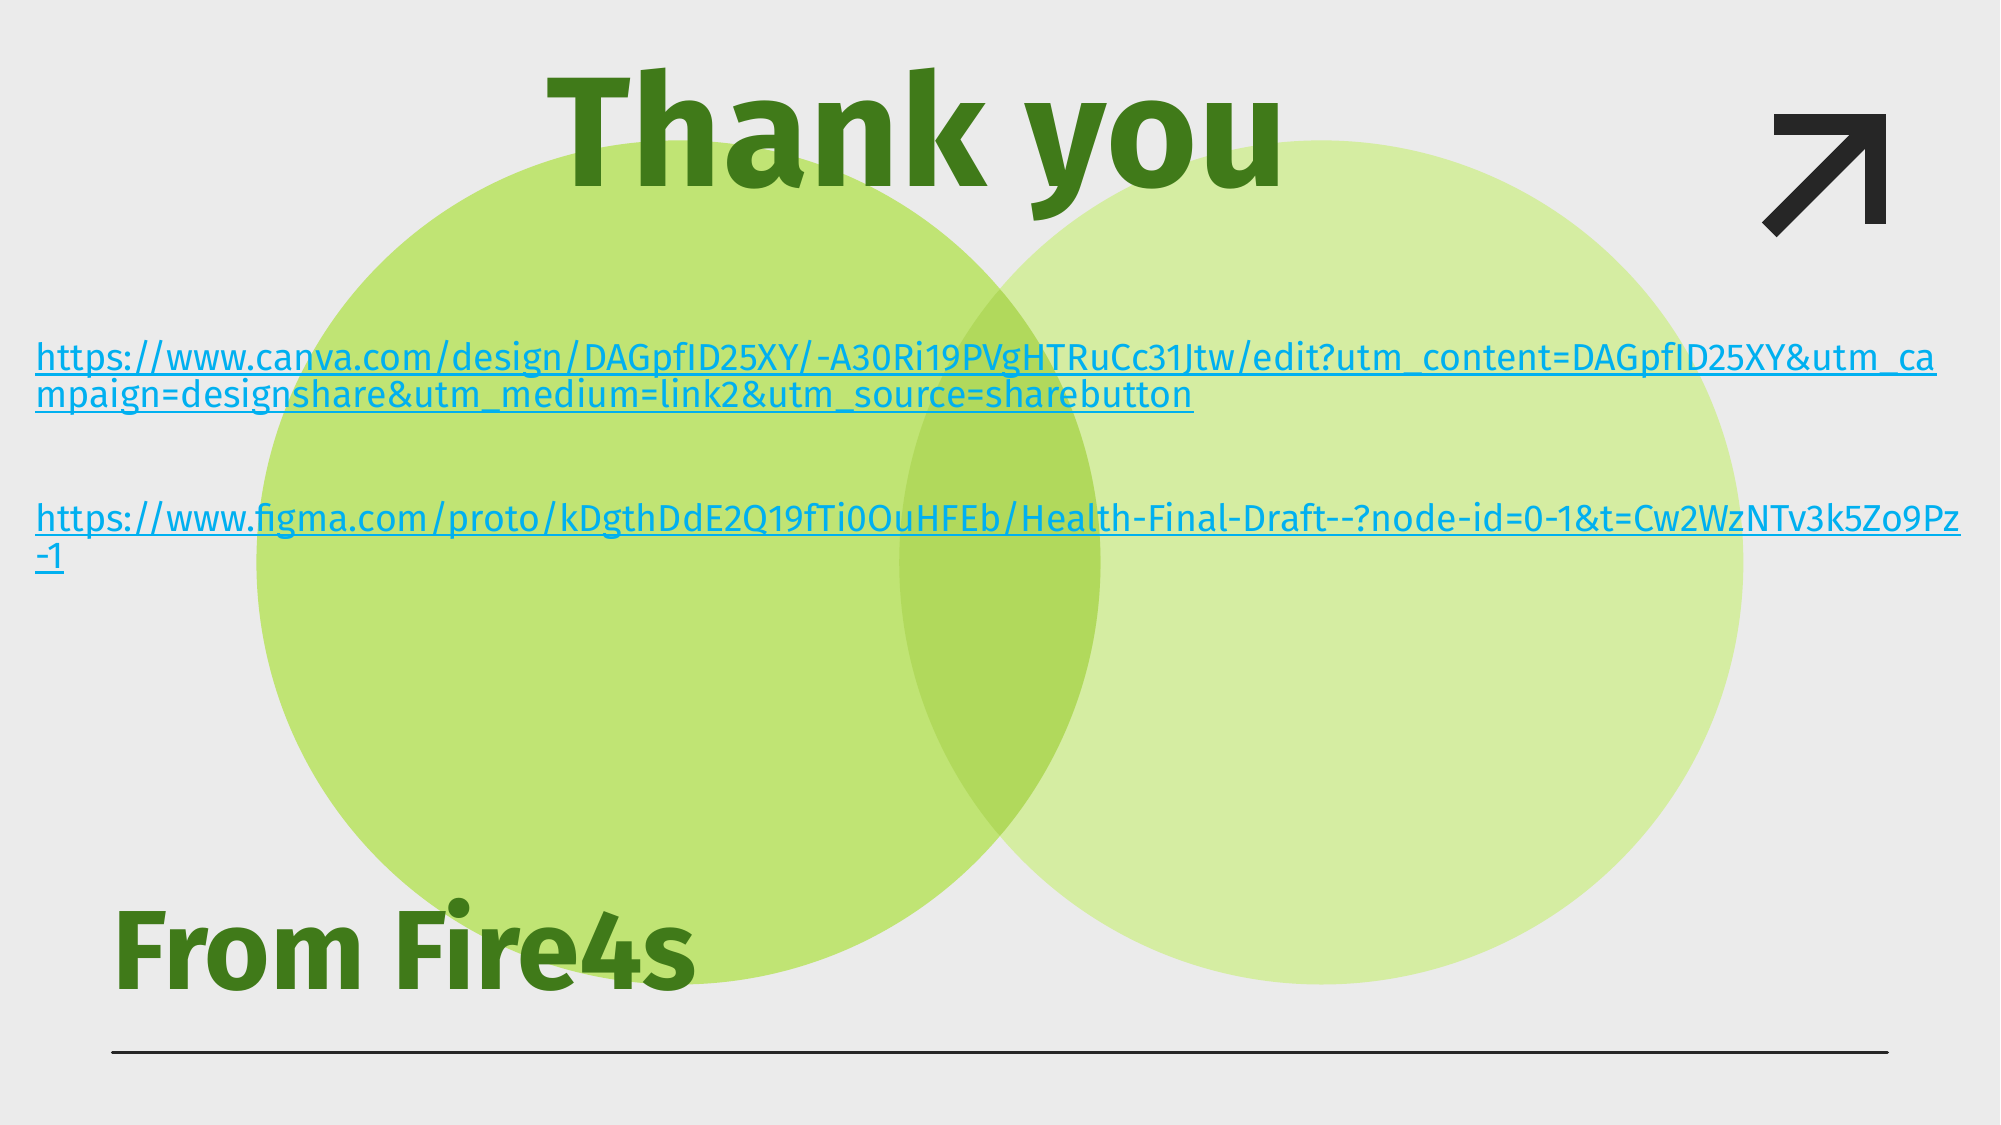

# Thank you
 https://www.canva.com/design/DAGpfID25XY/-A30Ri19PVgHTRuCc31Jtw/edit?utm_content=DAGpfID25XY&utm_campaign=designshare&utm_medium=link2&utm_source=sharebutton

https://www.figma.com/proto/kDgthDdE2Q19fTi0OuHFEb/Health-Final-Draft--?node-id=0-1&t=Cw2WzNTv3k5Zo9Pz-1

From Fire4s